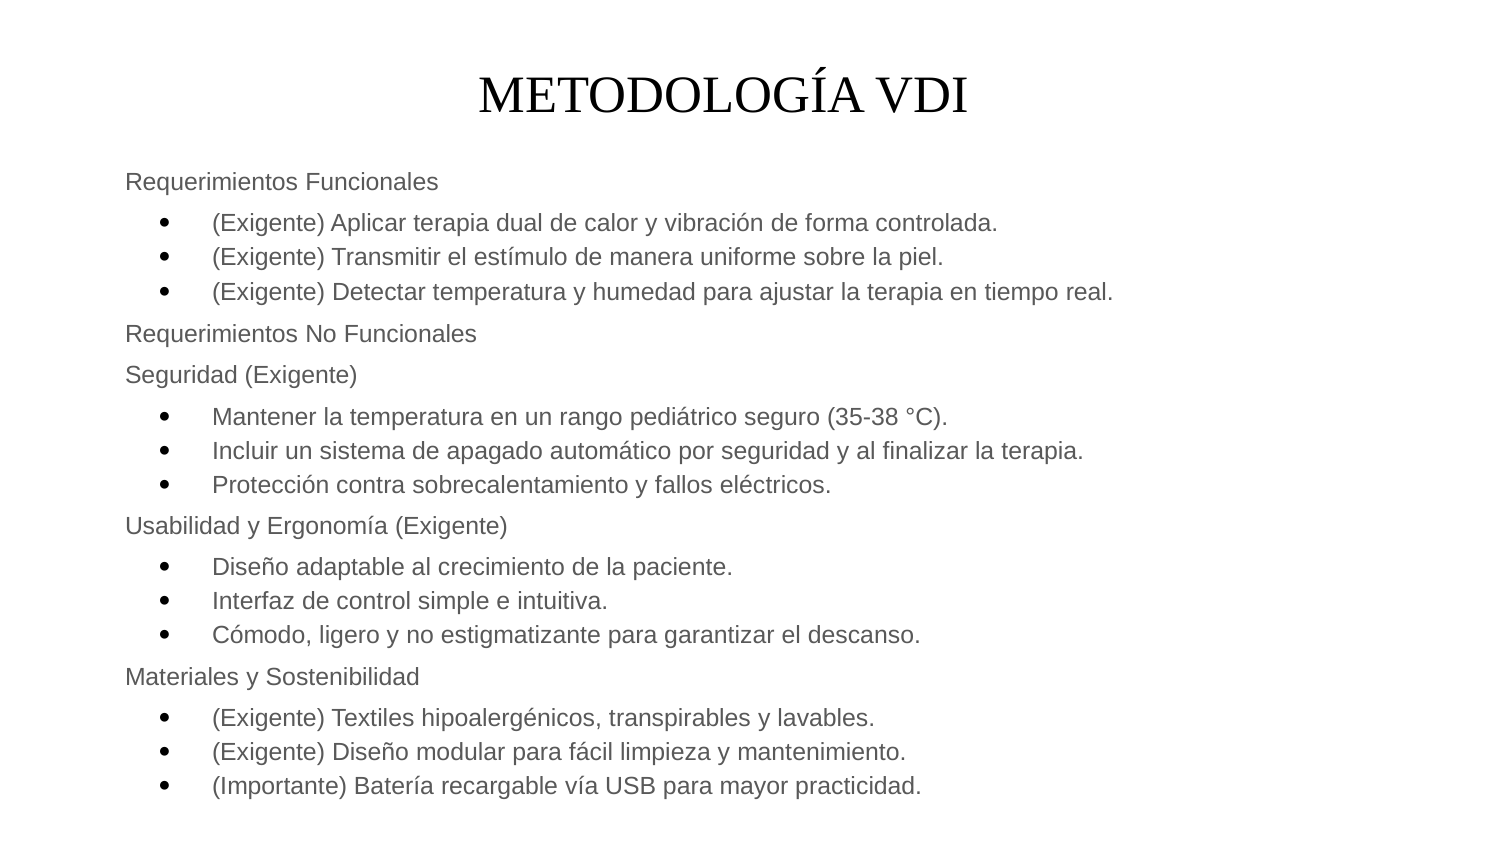

# METODOLOGÍA VDI
Requerimientos Funcionales
(Exigente) Aplicar terapia dual de calor y vibración de forma controlada.
(Exigente) Transmitir el estímulo de manera uniforme sobre la piel.
(Exigente) Detectar temperatura y humedad para ajustar la terapia en tiempo real.
Requerimientos No Funcionales
Seguridad (Exigente)
Mantener la temperatura en un rango pediátrico seguro (35-38 °C).
Incluir un sistema de apagado automático por seguridad y al finalizar la terapia.
Protección contra sobrecalentamiento y fallos eléctricos.
Usabilidad y Ergonomía (Exigente)
Diseño adaptable al crecimiento de la paciente.
Interfaz de control simple e intuitiva.
Cómodo, ligero y no estigmatizante para garantizar el descanso.
Materiales y Sostenibilidad
(Exigente) Textiles hipoalergénicos, transpirables y lavables.
(Exigente) Diseño modular para fácil limpieza y mantenimiento.
(Importante) Batería recargable vía USB para mayor practicidad.